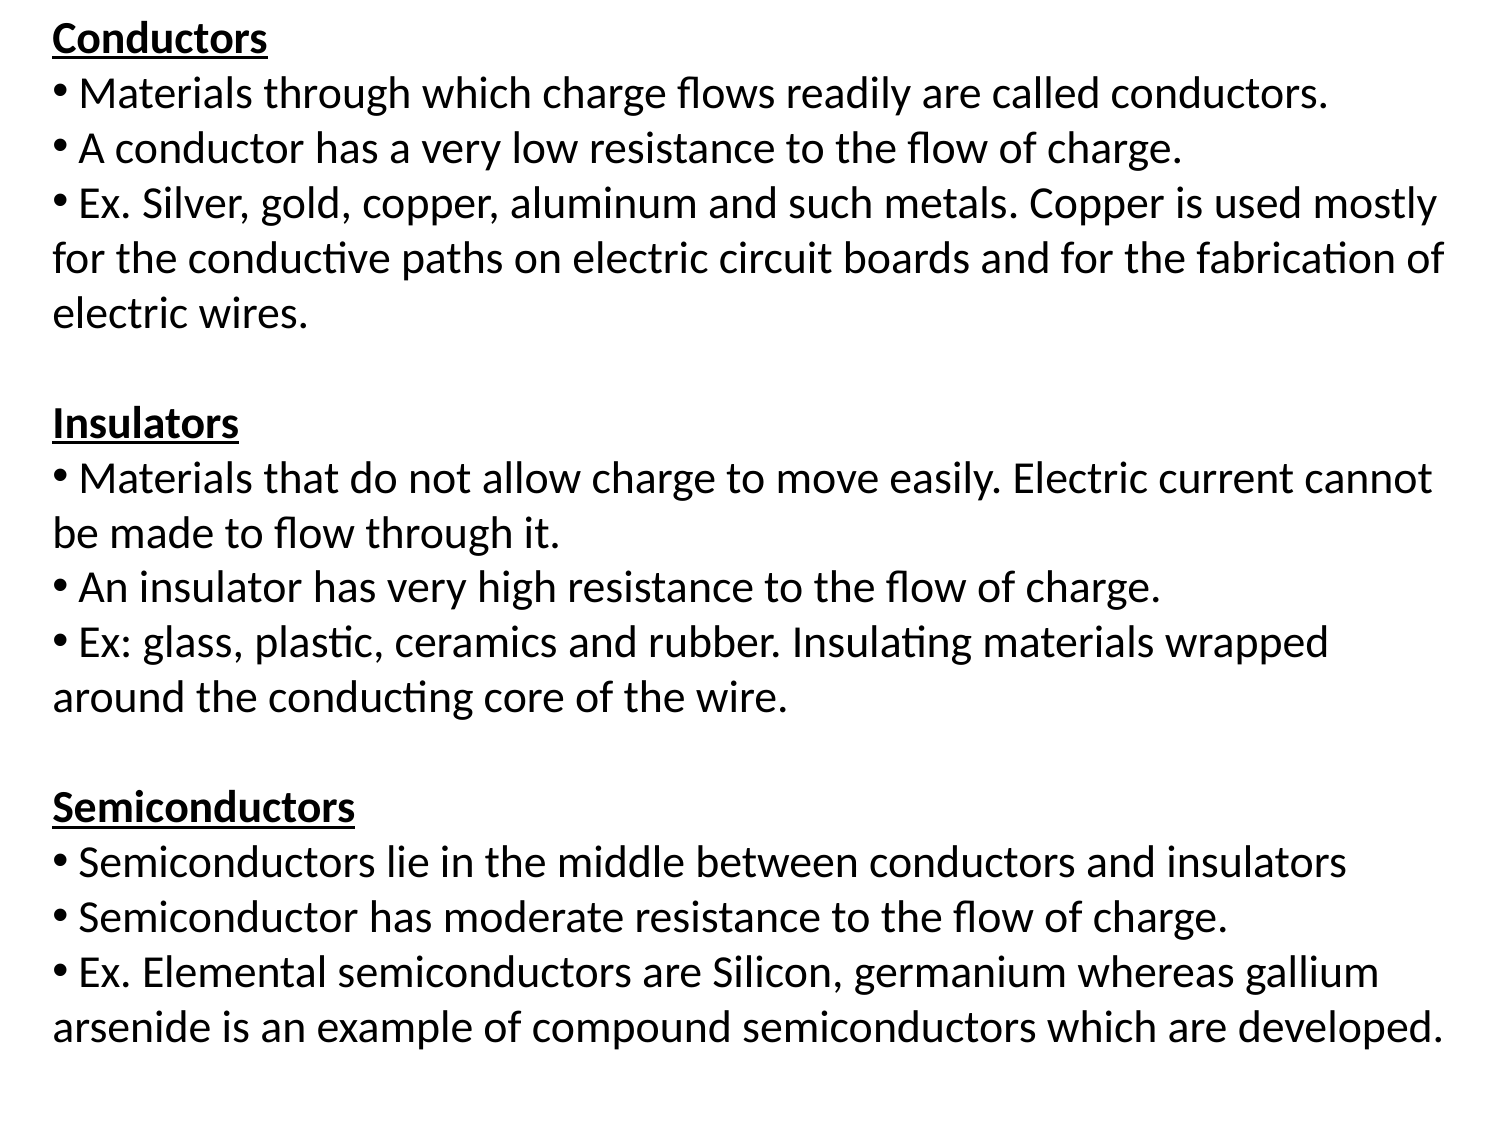

Conductors
 Materials through which charge flows readily are called conductors.
 A conductor has a very low resistance to the flow of charge.
 Ex. Silver, gold, copper, aluminum and such metals. Copper is used mostly for the conductive paths on electric circuit boards and for the fabrication of electric wires.

Insulators
 Materials that do not allow charge to move easily. Electric current cannot be made to flow through it.
 An insulator has very high resistance to the flow of charge.
 Ex: glass, plastic, ceramics and rubber. Insulating materials wrapped around the conducting core of the wire.

Semiconductors
 Semiconductors lie in the middle between conductors and insulators
 Semiconductor has moderate resistance to the flow of charge.
 Ex. Elemental semiconductors are Silicon, germanium whereas gallium arsenide is an example of compound semiconductors which are developed.
#